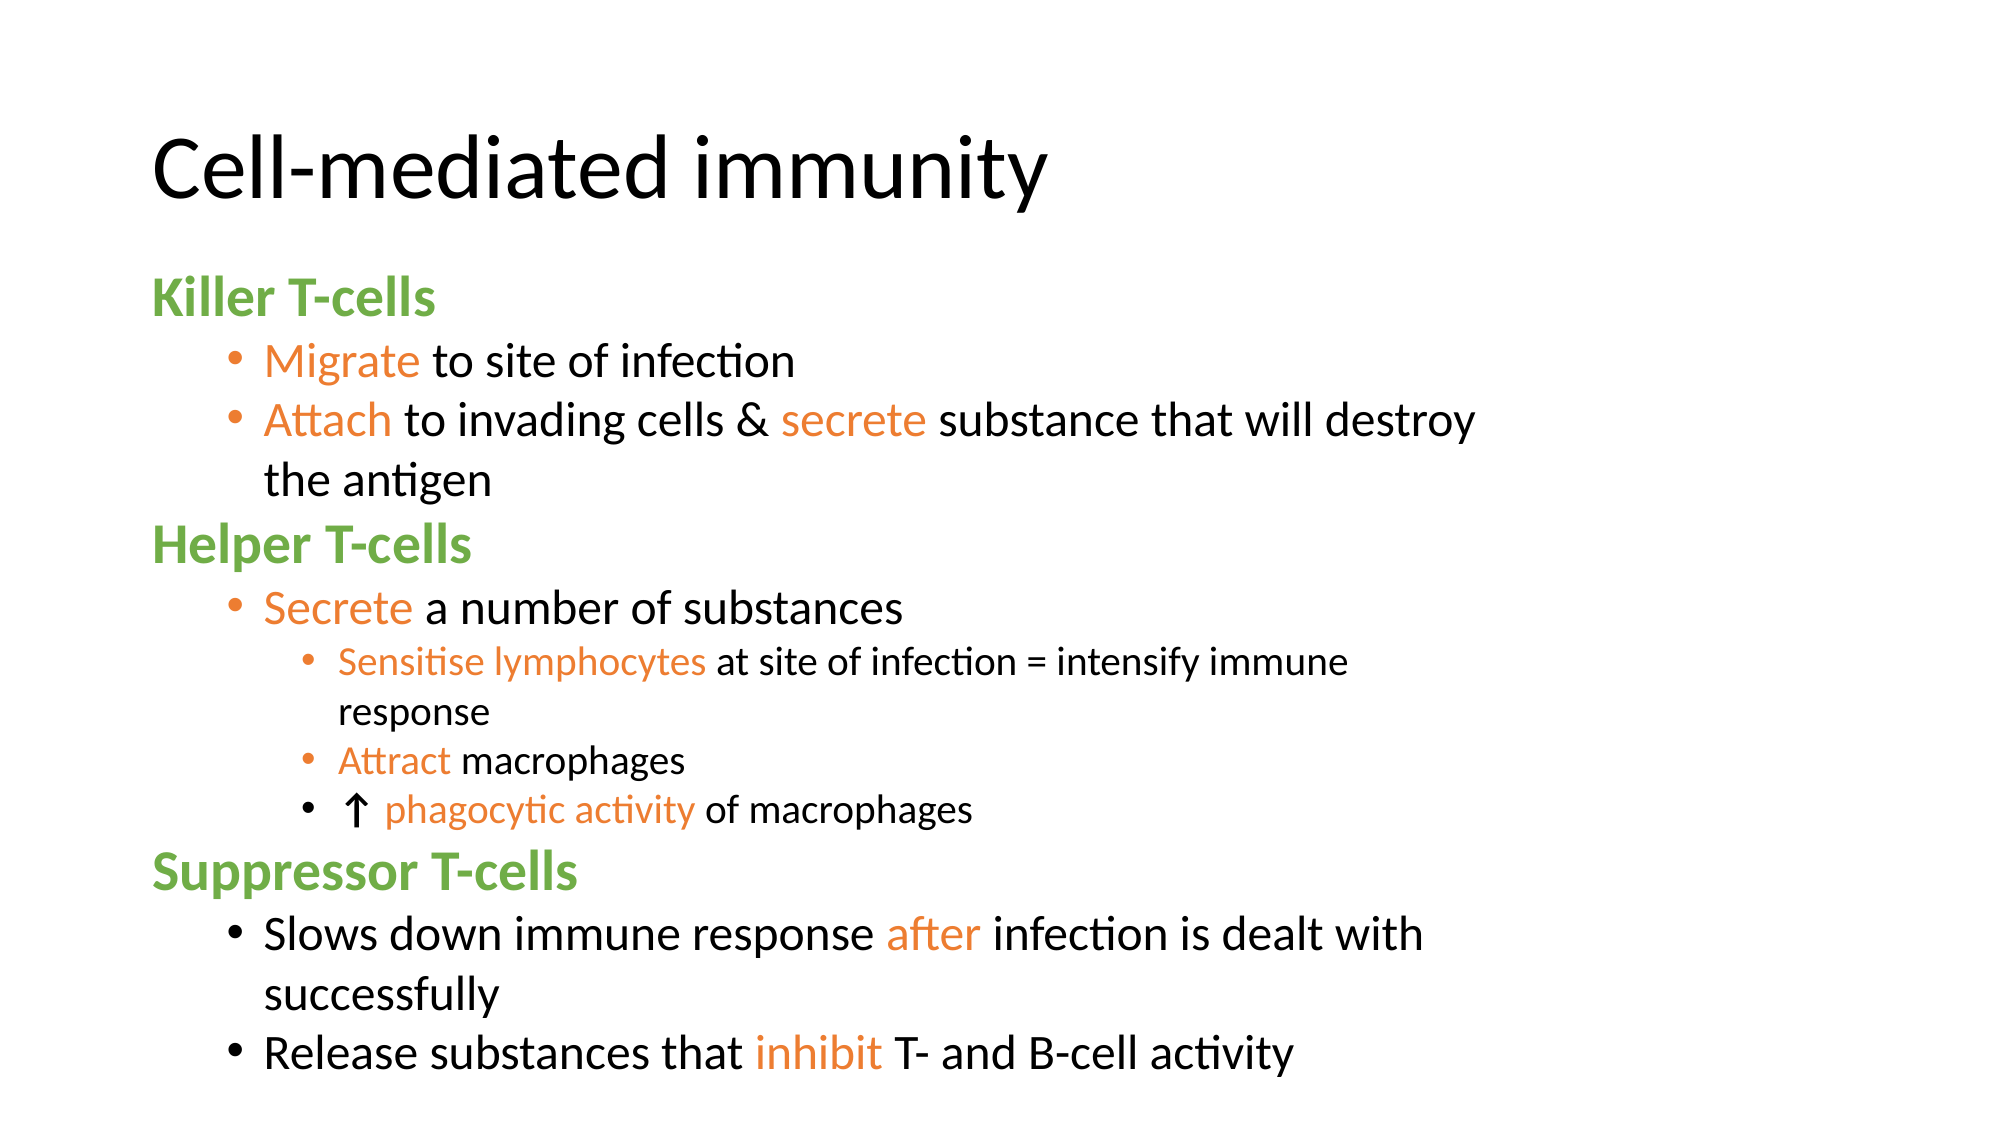

# Cell-mediated immunity
Killer T-cells
Migrate to site of infection
Attach to invading cells & secrete substance that will destroy the antigen
Helper T-cells
Secrete a number of substances
Sensitise lymphocytes at site of infection = intensify immune response
Attract macrophages
↑ phagocytic activity of macrophages
Suppressor T-cells
Slows down immune response after infection is dealt with successfully
Release substances that inhibit T- and B-cell activity